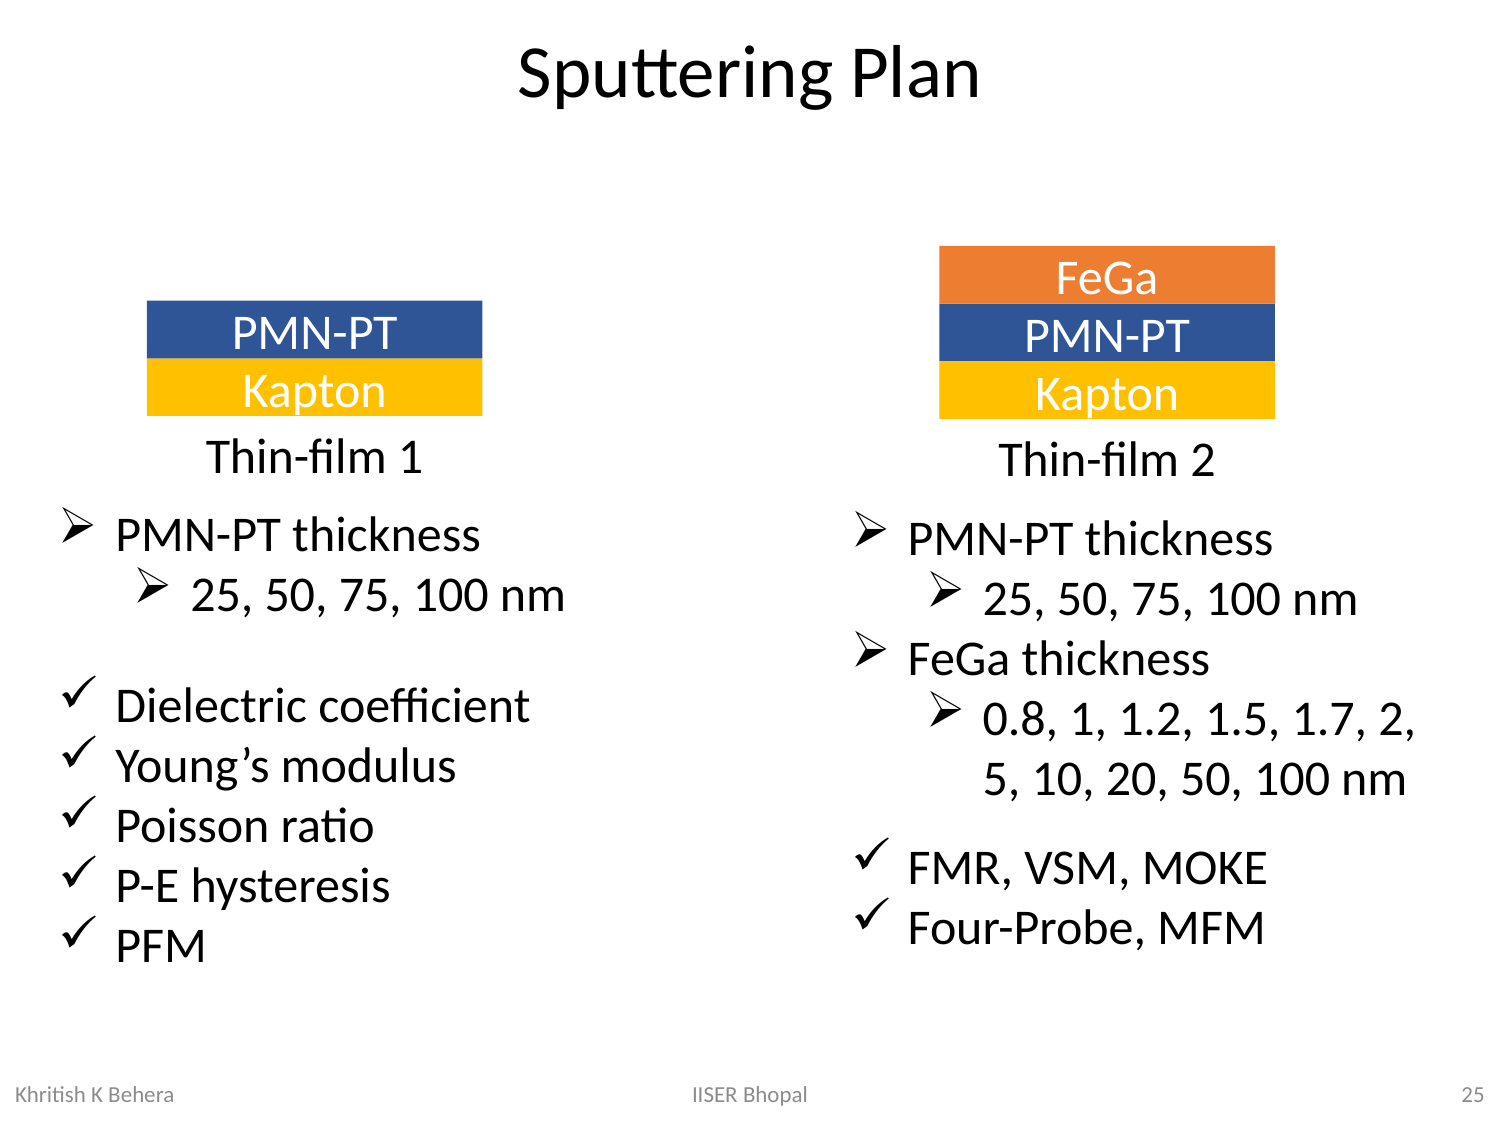

# Sputtering Plan
FeGa
PMN-PT
Kapton
PMN-PT
Kapton
Thin-film 1
Thin-film 2
PMN-PT thickness
25, 50, 75, 100 nm
PMN-PT thickness
25, 50, 75, 100 nm
FeGa thickness
0.8, 1, 1.2, 1.5, 1.7, 2, 5, 10, 20, 50, 100 nm
Dielectric coefficient
Young’s modulus
Poisson ratio
P-E hysteresis
PFM
FMR, VSM, MOKE
Four-Probe, MFM
25
IISER Bhopal
Khritish K Behera